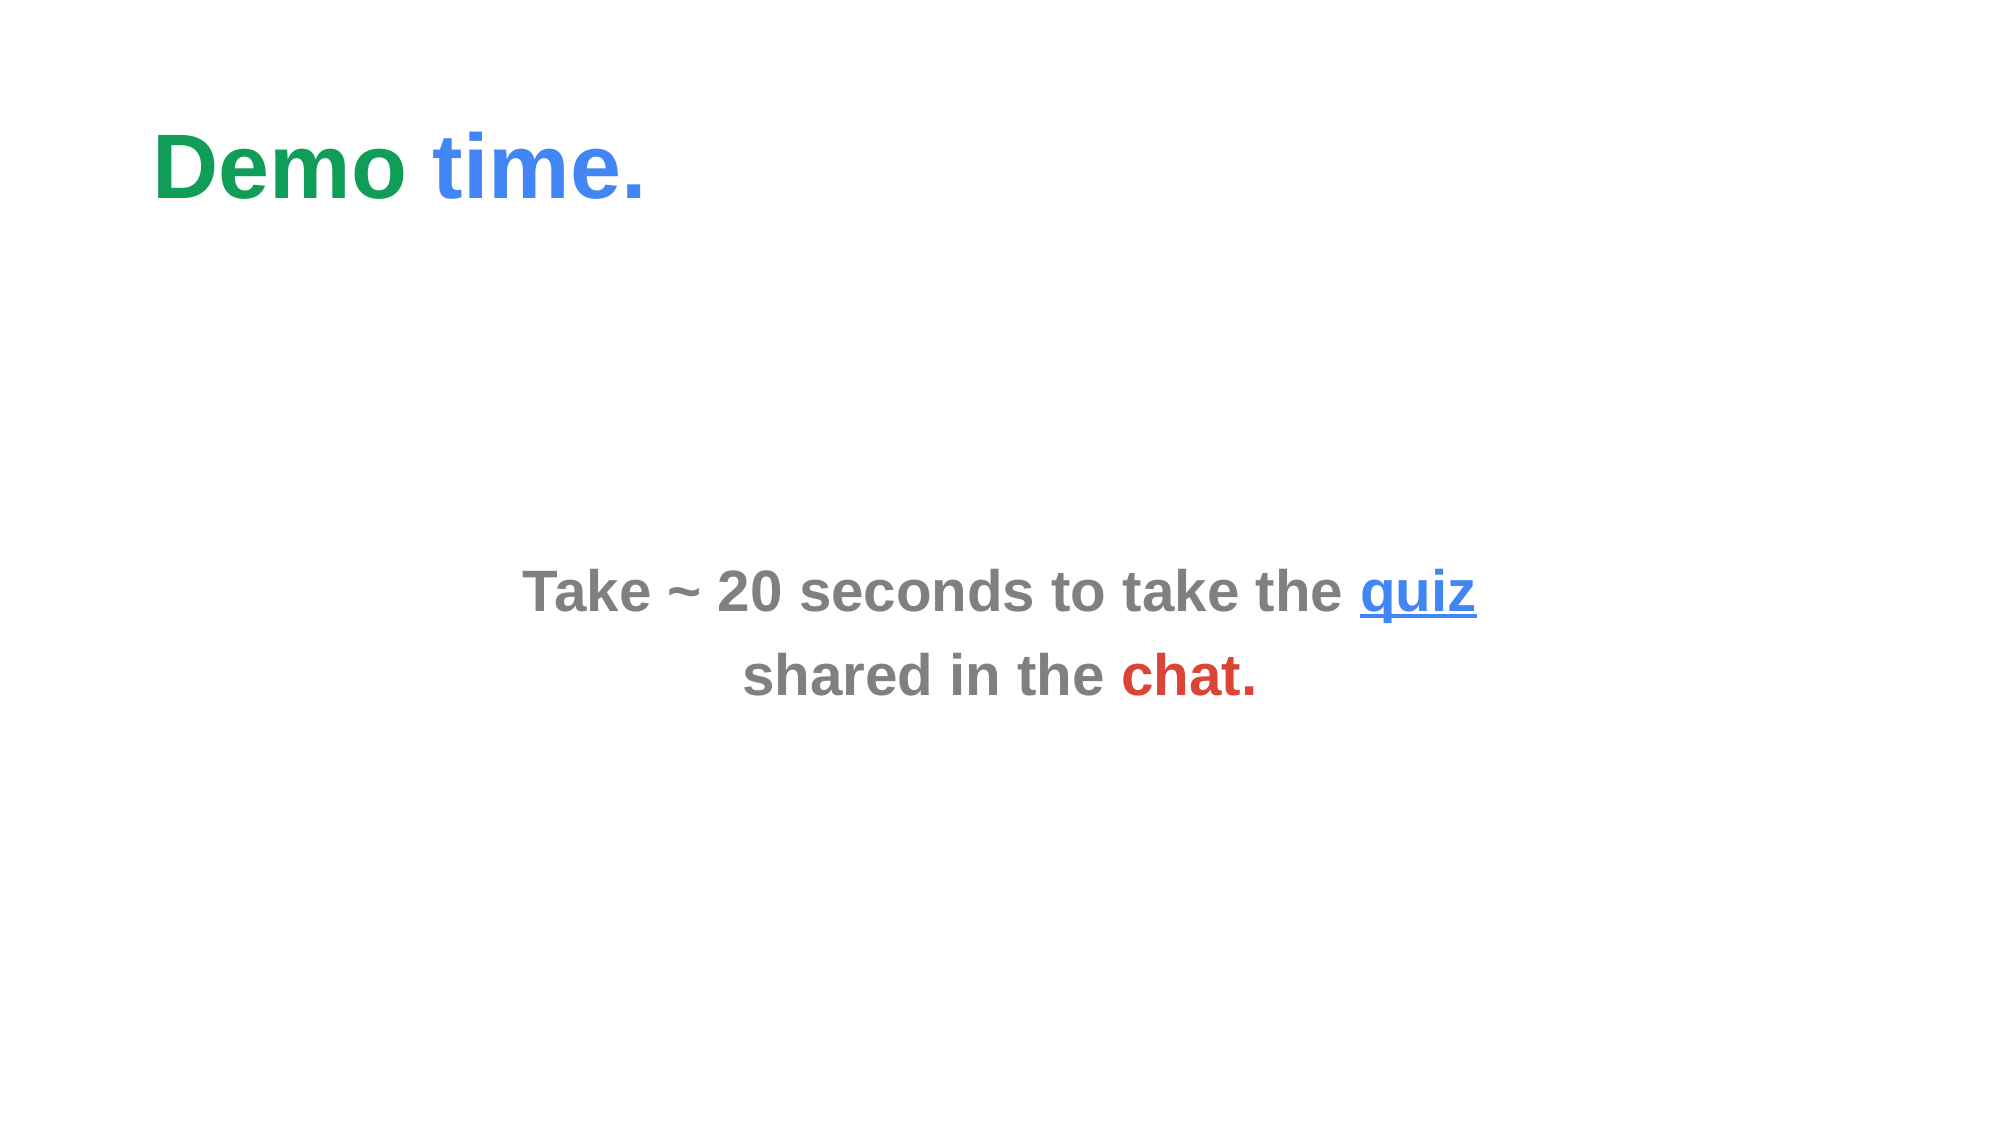

# Demo time.
Take ~ 20 seconds to take the quiz
shared in the chat.